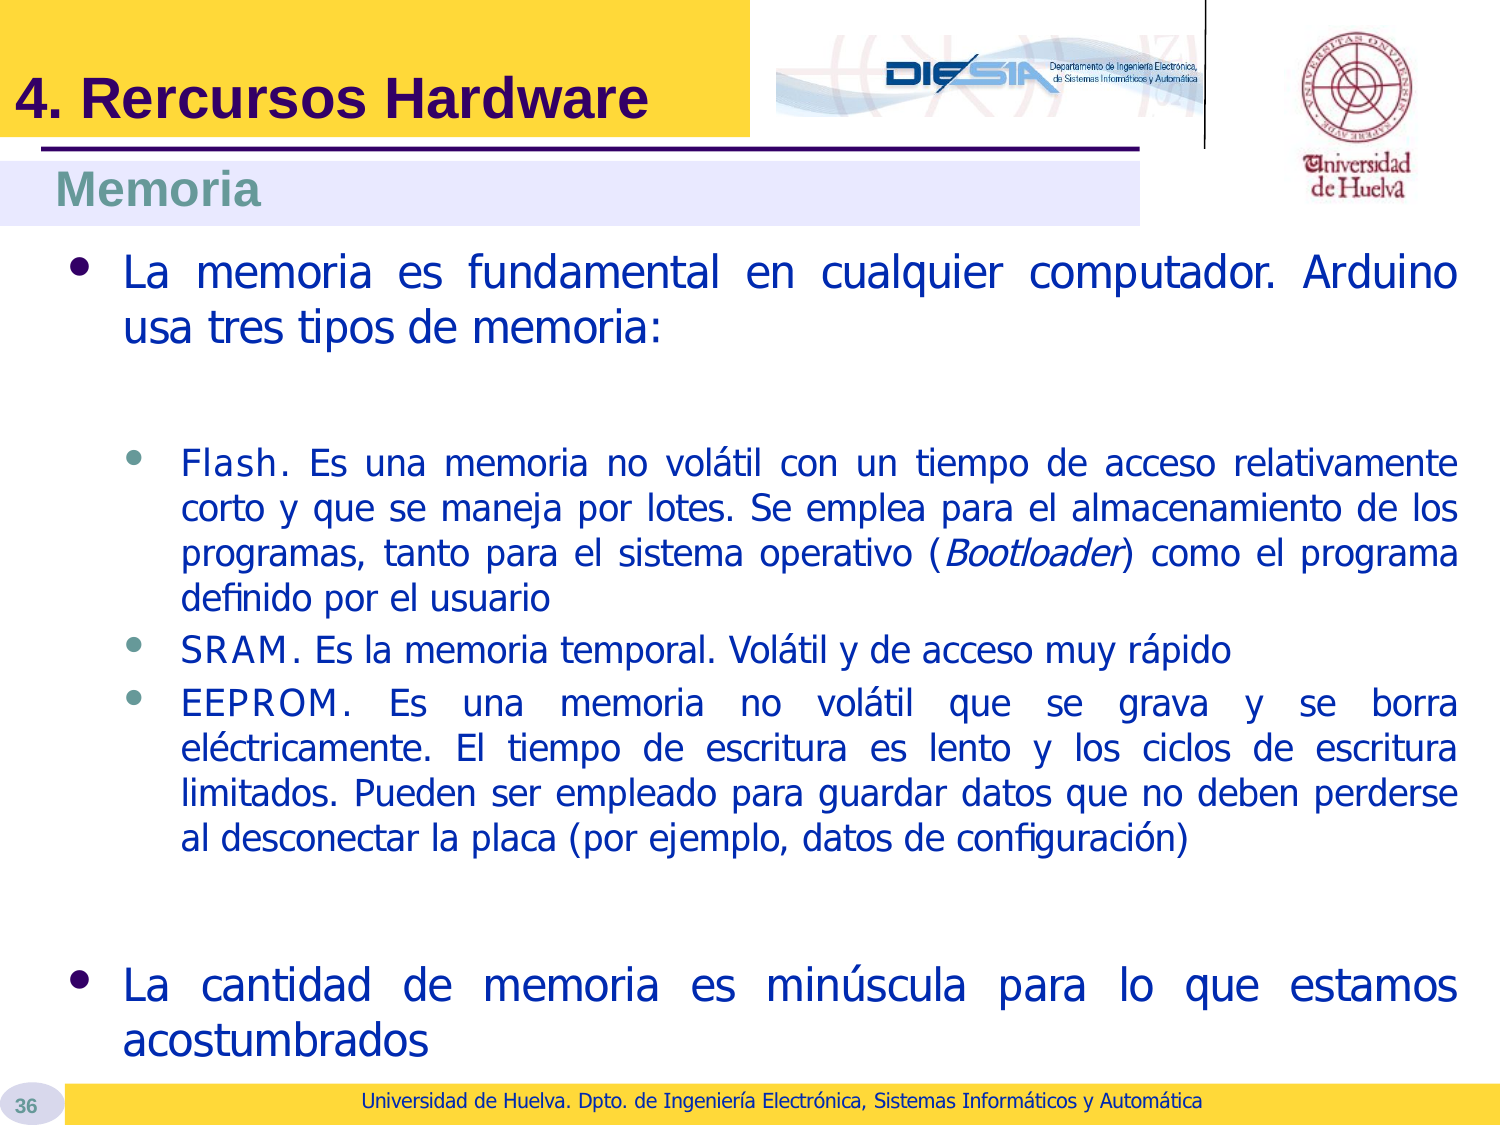

# 4. Rercursos Hardware
Memoria
La memoria es fundamental en cualquier computador. Arduino usa tres tipos de memoria:

Flash. Es una memoria no volátil con un tiempo de acceso relativamente corto y que se maneja por lotes. Se emplea para el almacenamiento de los programas, tanto para el sistema operativo (Bootloader) como el programa definido por el usuario
SRAM. Es la memoria temporal. Volátil y de acceso muy rápido
EEPROM. Es una memoria no volátil que se grava y se borra eléctricamente. El tiempo de escritura es lento y los ciclos de escritura limitados. Pueden ser empleado para guardar datos que no deben perderse al desconectar la placa (por ejemplo, datos de configuración)

La cantidad de memoria es minúscula para lo que estamos acostumbrados